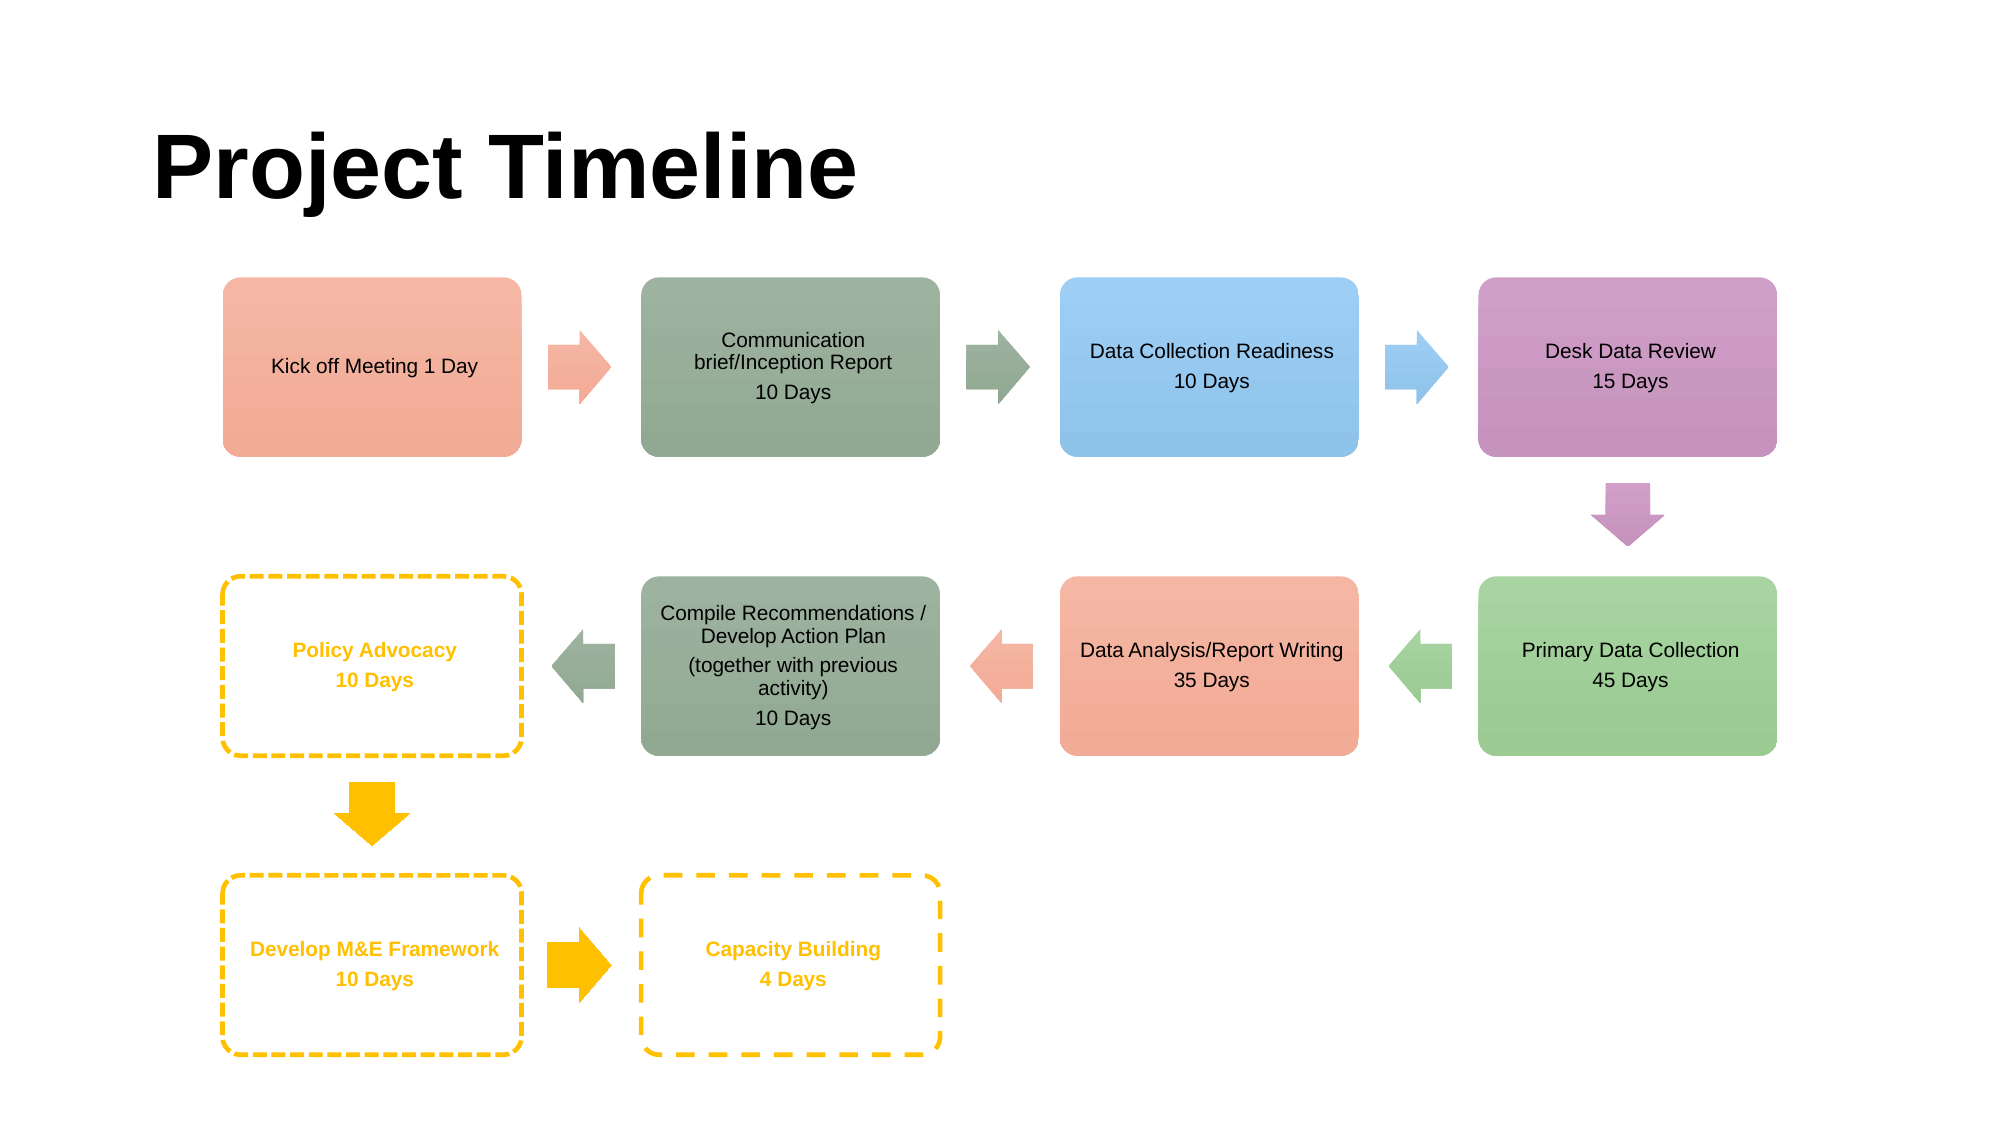

# Project Timeline
Kick off Meeting 1 Day

Communication brief/Inception Report
10 Days

Data Collection Readiness
10 Days

Desk Data Review
15 Days

Primary Data Collection
45 Days

Data Analysis/Report Writing
35 Days

Compile Recommendations / Develop Action Plan
(together with previous activity)
10 Days

Policy Advocacy
10 Days

Develop M&E Framework
10 Days

Capacity Building
4 Days